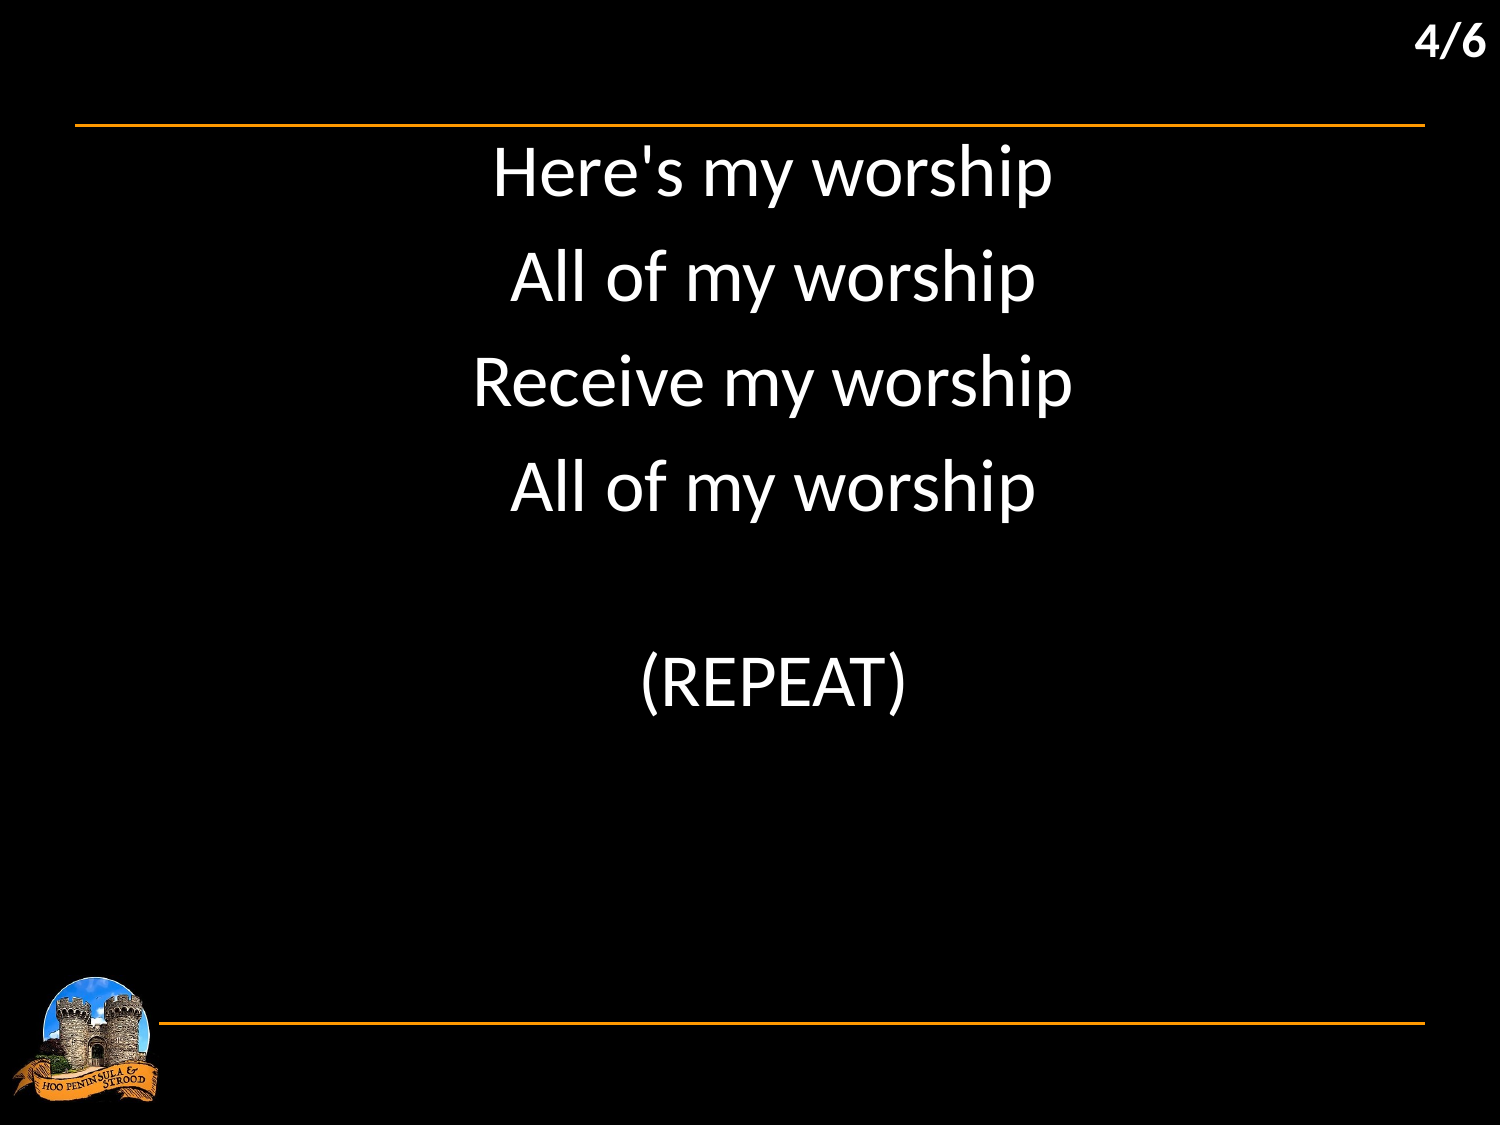

4/6
Here's my worship
All of my worship
Receive my worship
All of my worship
(REPEAT)